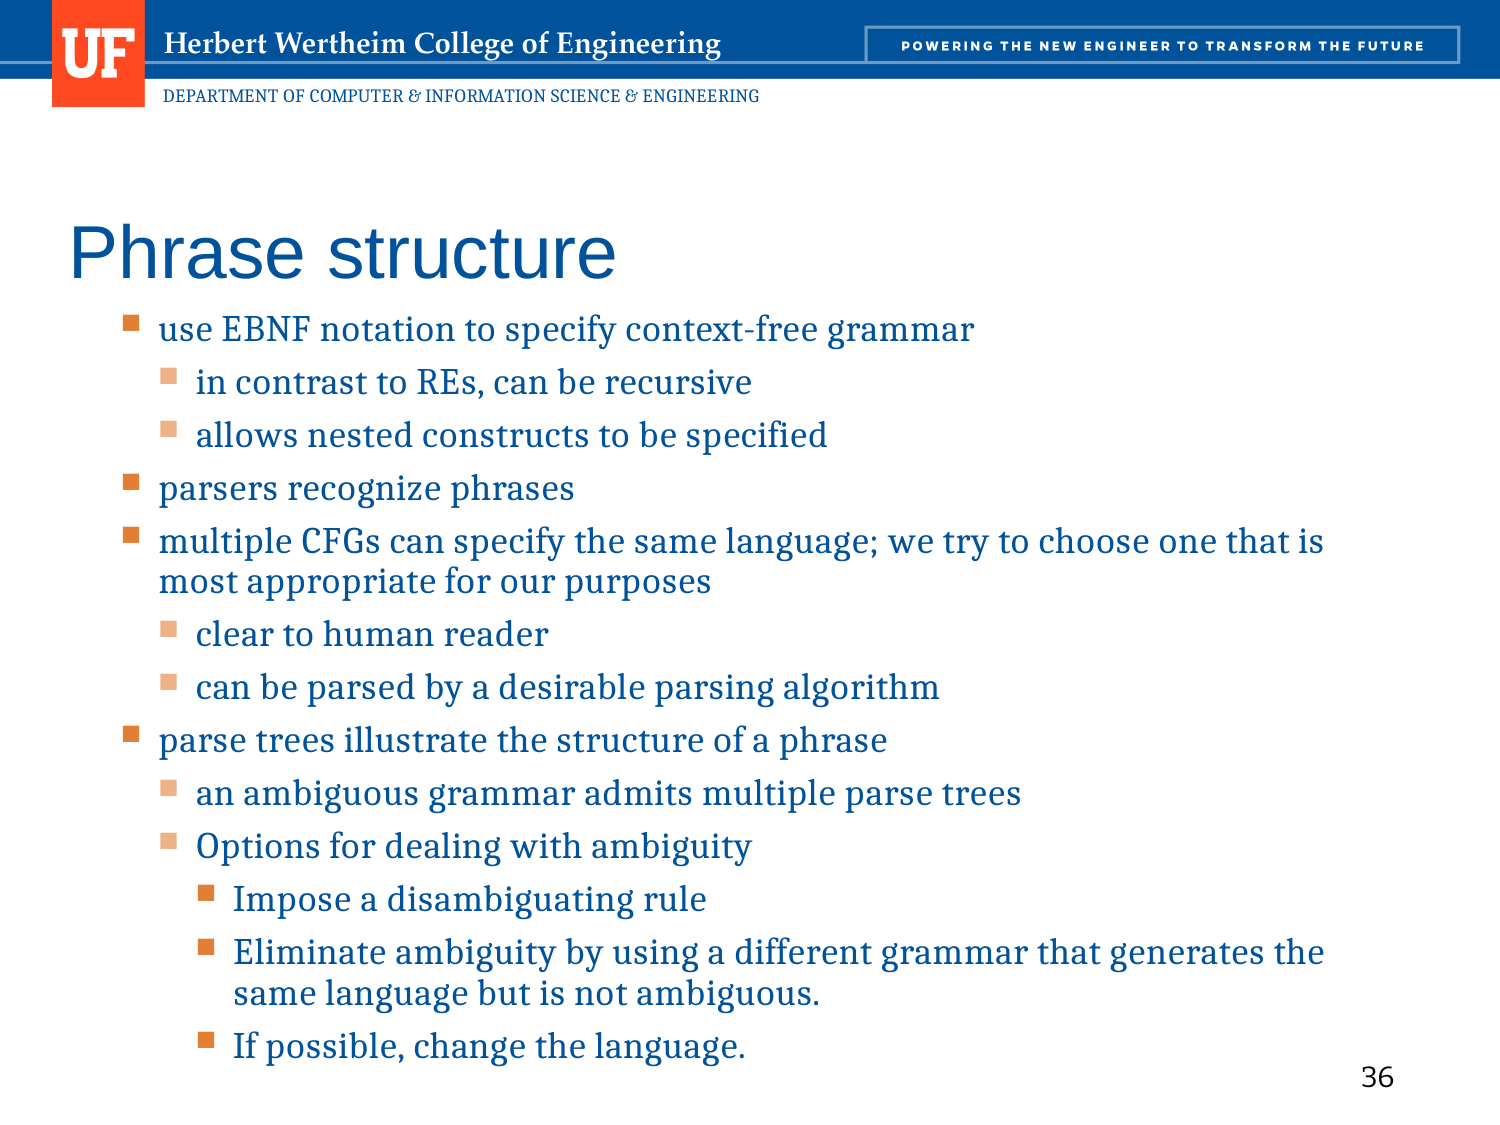

# Phrase structure
use EBNF notation to specify context-free grammar
in contrast to REs, can be recursive
allows nested constructs to be specified
parsers recognize phrases
multiple CFGs can specify the same language; we try to choose one that is most appropriate for our purposes
clear to human reader
can be parsed by a desirable parsing algorithm
parse trees illustrate the structure of a phrase
an ambiguous grammar admits multiple parse trees
Options for dealing with ambiguity
Impose a disambiguating rule
Eliminate ambiguity by using a different grammar that generates the same language but is not ambiguous.
If possible, change the language.

36